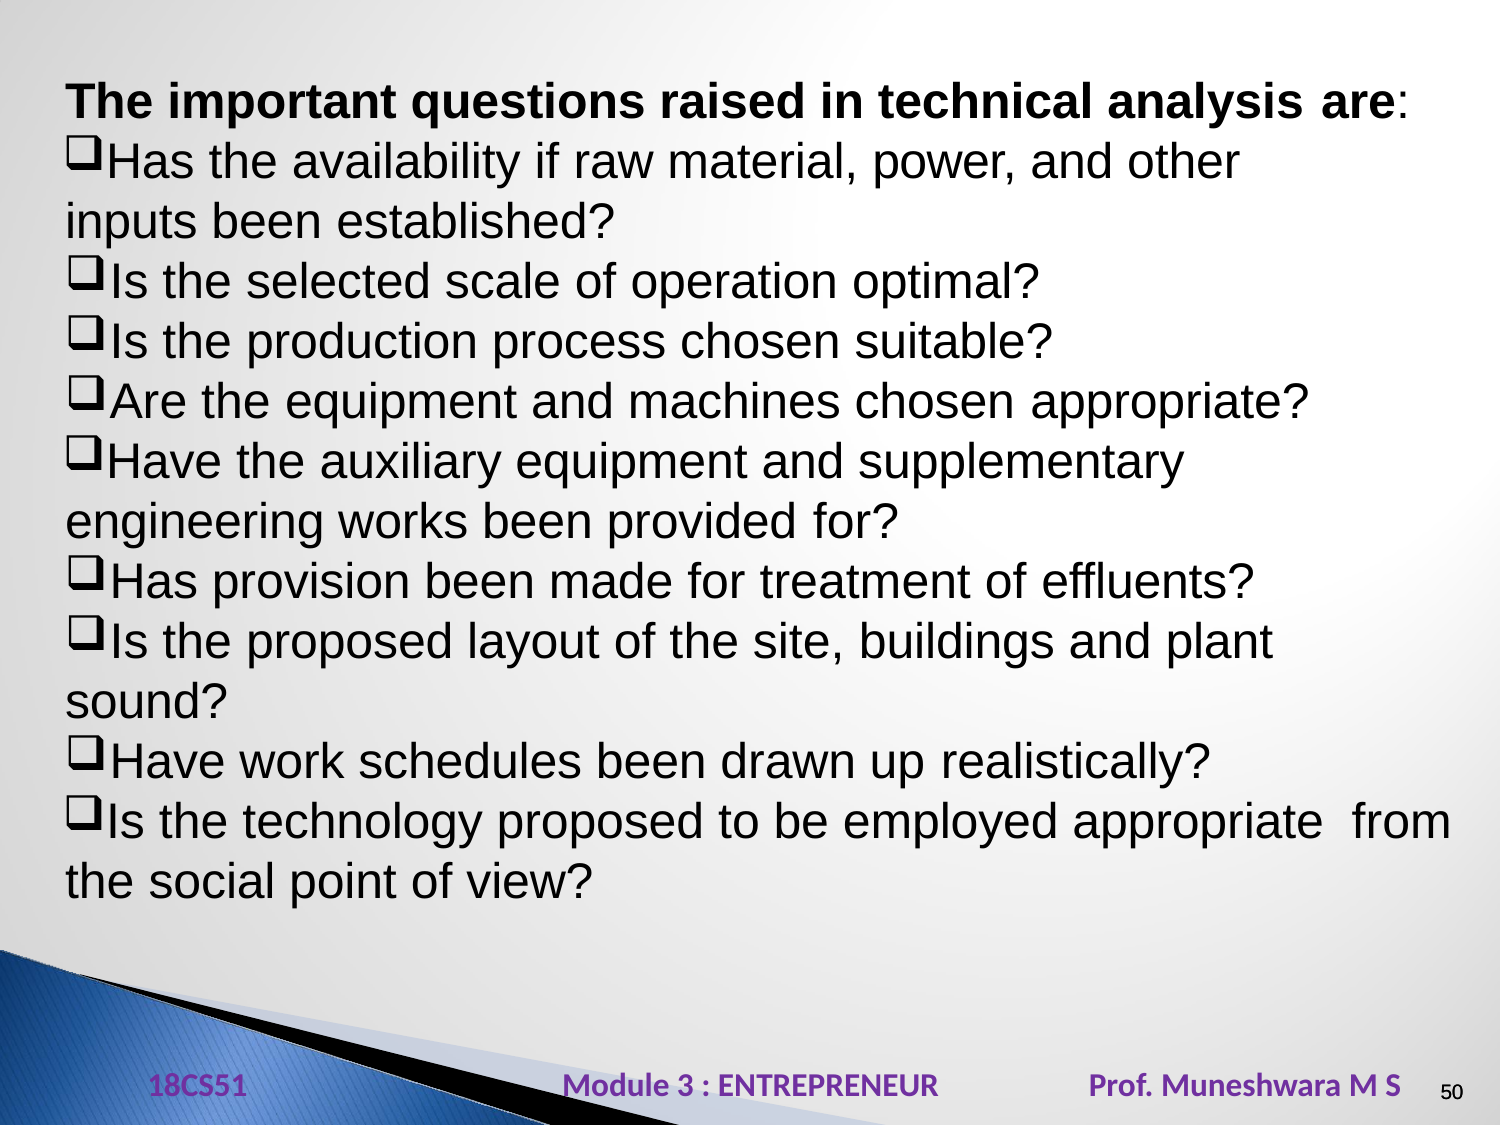

The important questions raised in technical analysis are:
Has the availability if raw material, power, and other  inputs been established?
Is the selected scale of operation optimal?
Is the production process chosen suitable?
Are the equipment and machines chosen appropriate?
Have the auxiliary equipment and supplementary  engineering works been provided for?
Has provision been made for treatment of effluents?
Is the proposed layout of the site, buildings and plant
sound?
Have work schedules been drawn up realistically?
Is the technology proposed to be employed appropriate  from the social point of view?
18CS51                                          Module 3 : ENTREPRENEUR                    Prof. Muneshwara M S
50
50